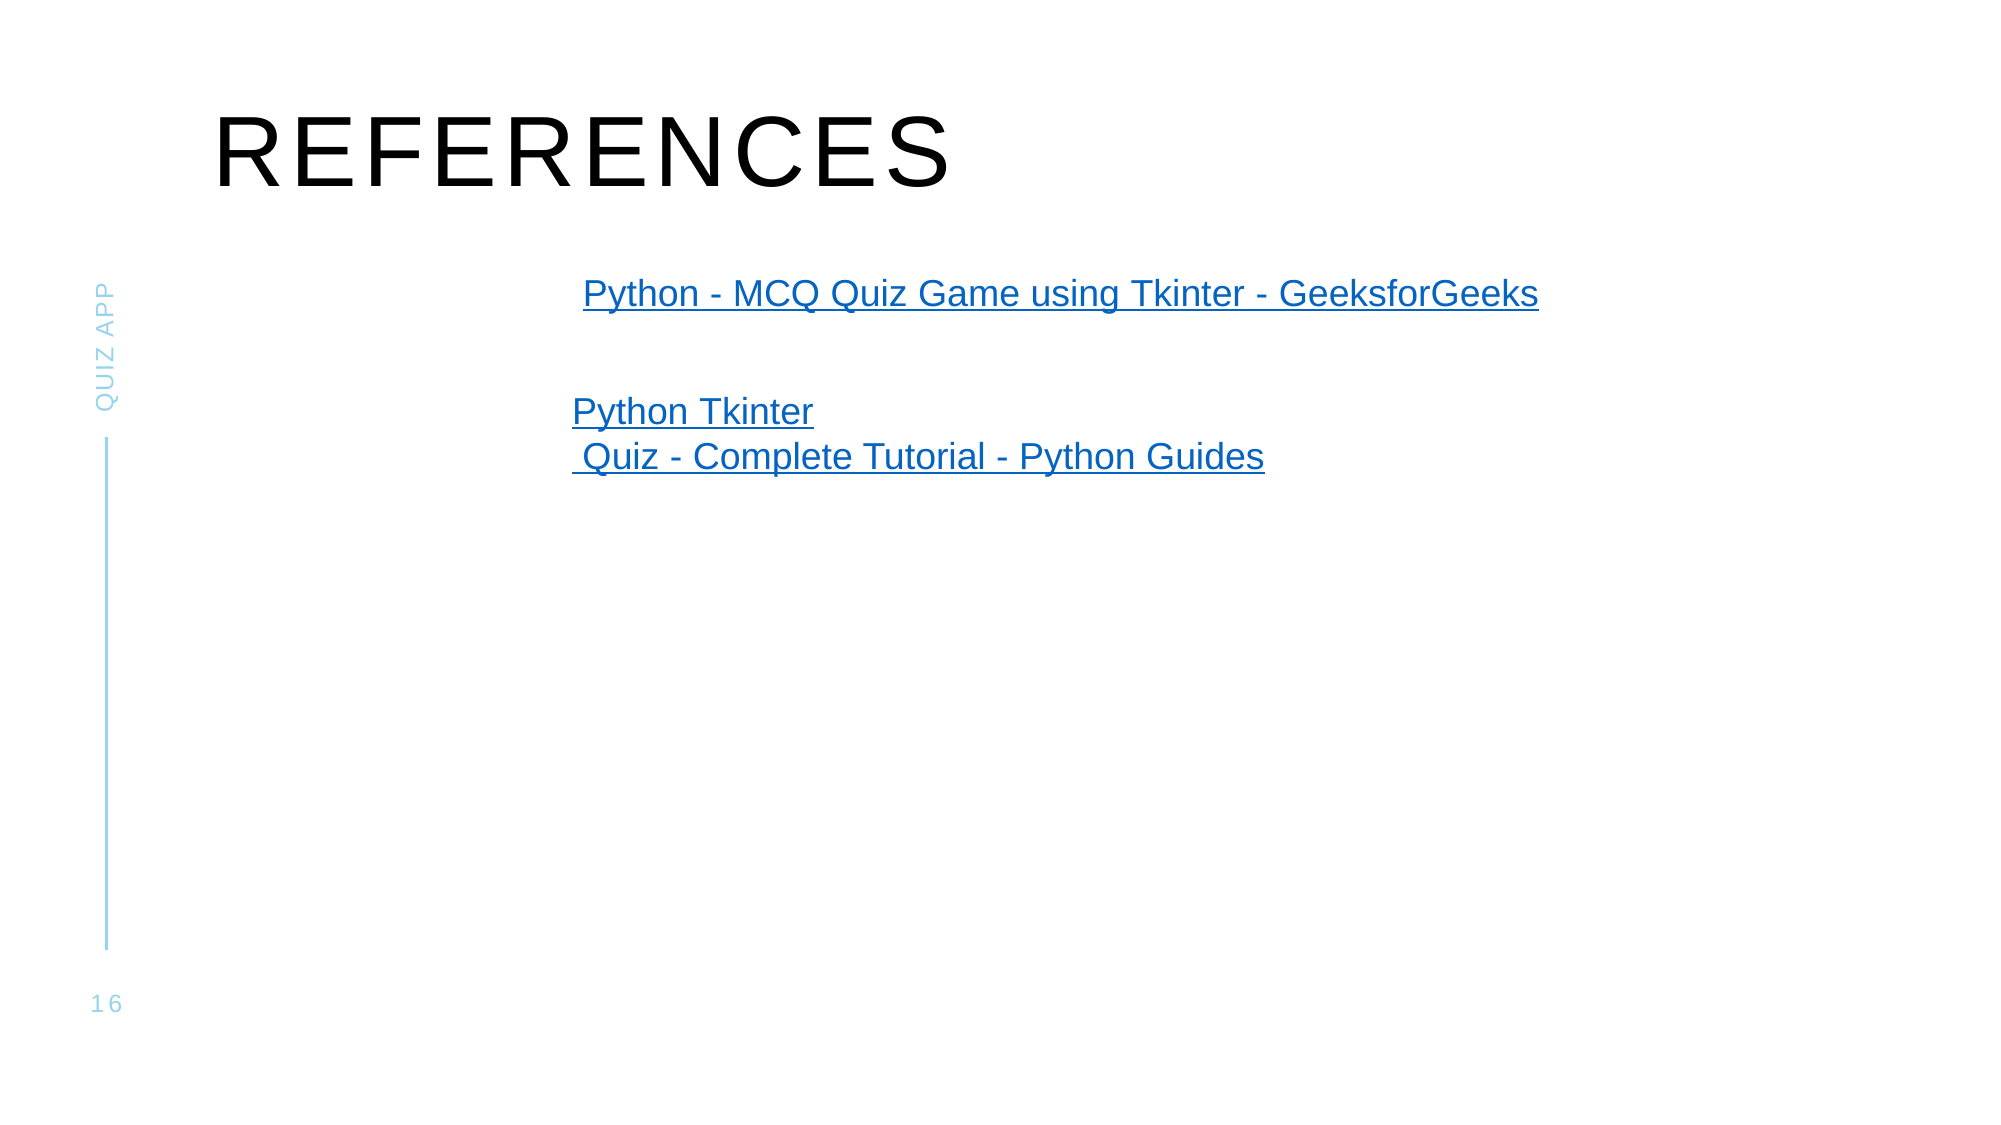

# References
QUIZ APP

Python - MCQ Quiz Game using Tkinter - GeeksforGeeks
Python Tkinter Quiz - Complete Tutorial - Python Guides
16